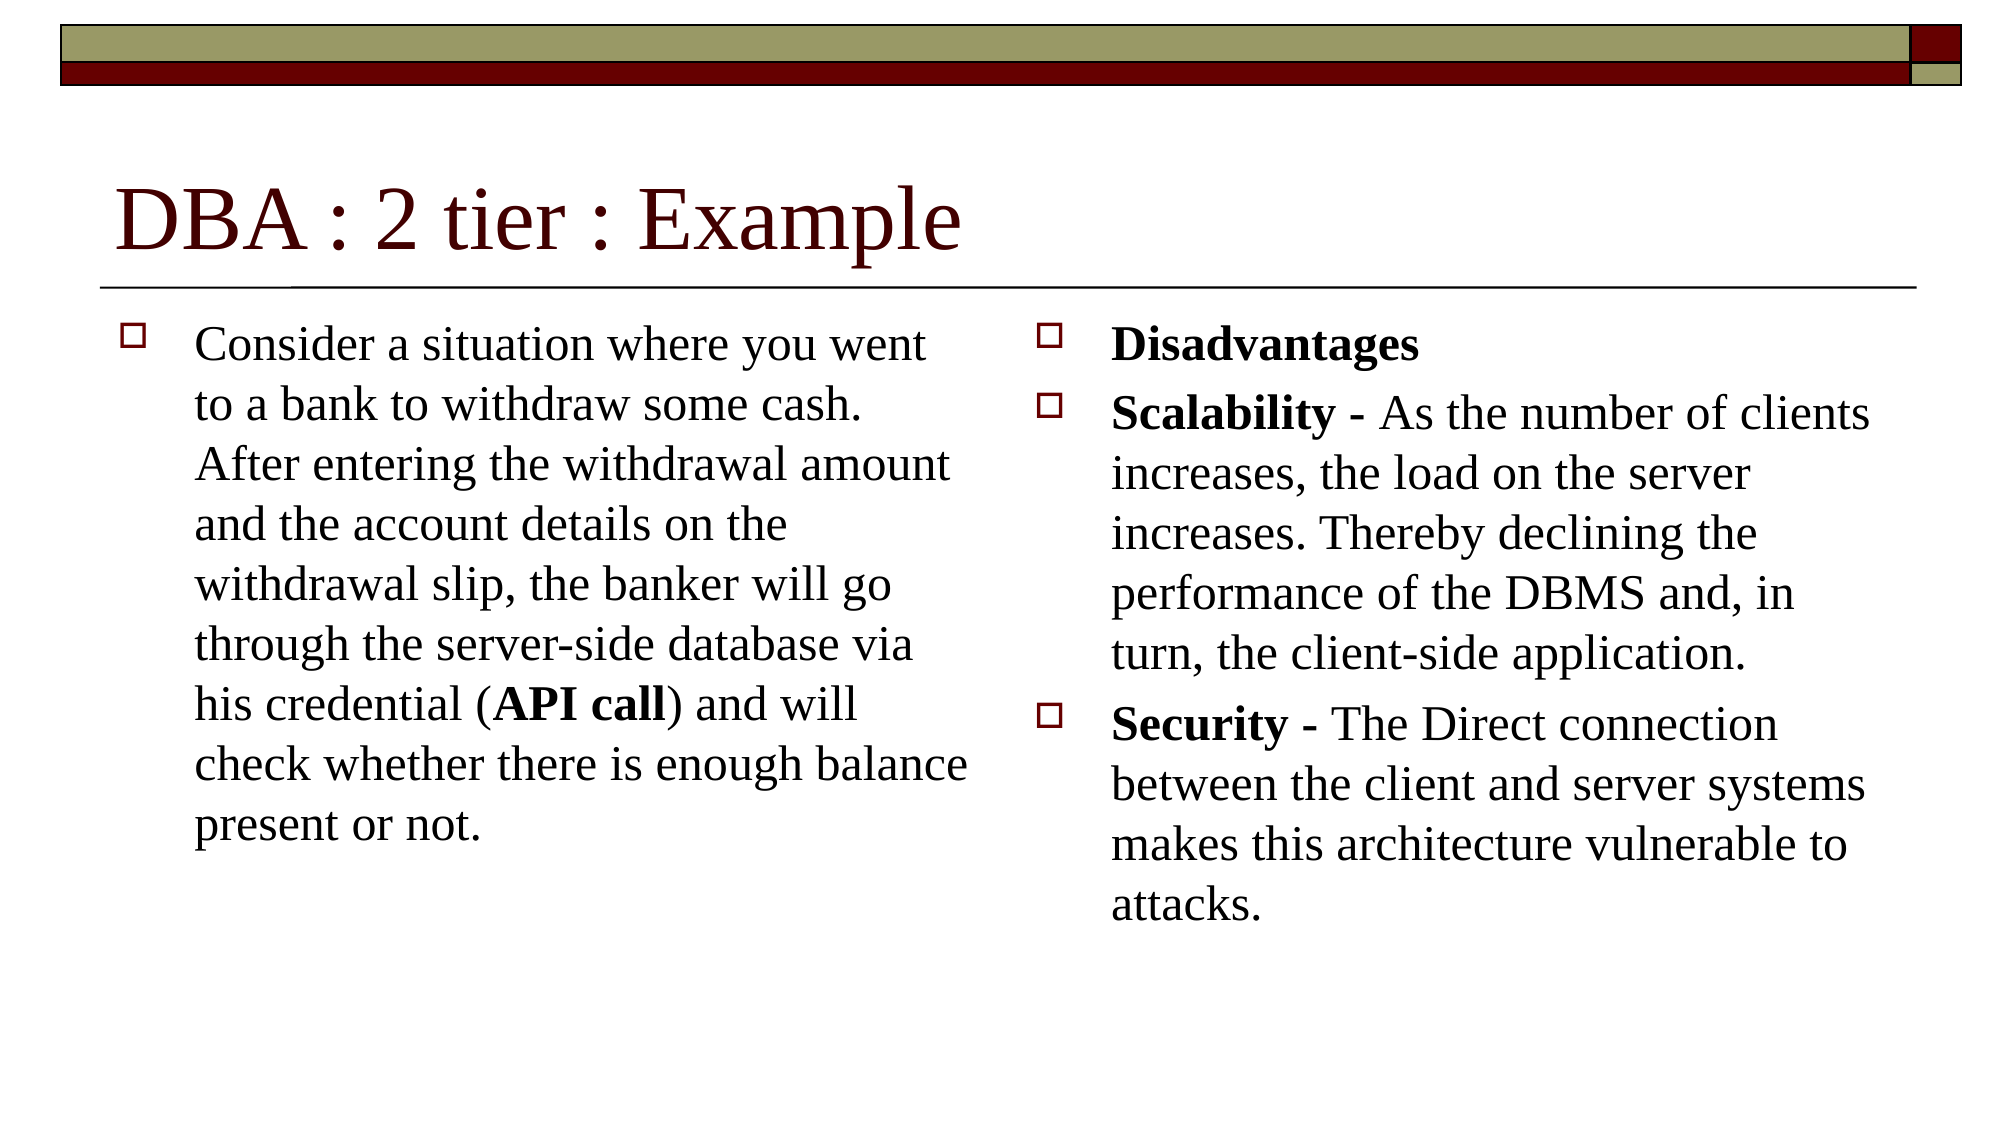

# DBA : 2 tier : Example
Consider a situation where you went to a bank to withdraw some cash. After entering the withdrawal amount and the account details on the withdrawal slip, the banker will go through the server-side database via his credential (API call) and will check whether there is enough balance present or not.

Disadvantages
Scalability - As the number of clients increases, the load on the server increases. Thereby declining the performance of the DBMS and, in turn, the client-side application.
Security - The Direct connection between the client and server systems makes this architecture vulnerable to attacks.